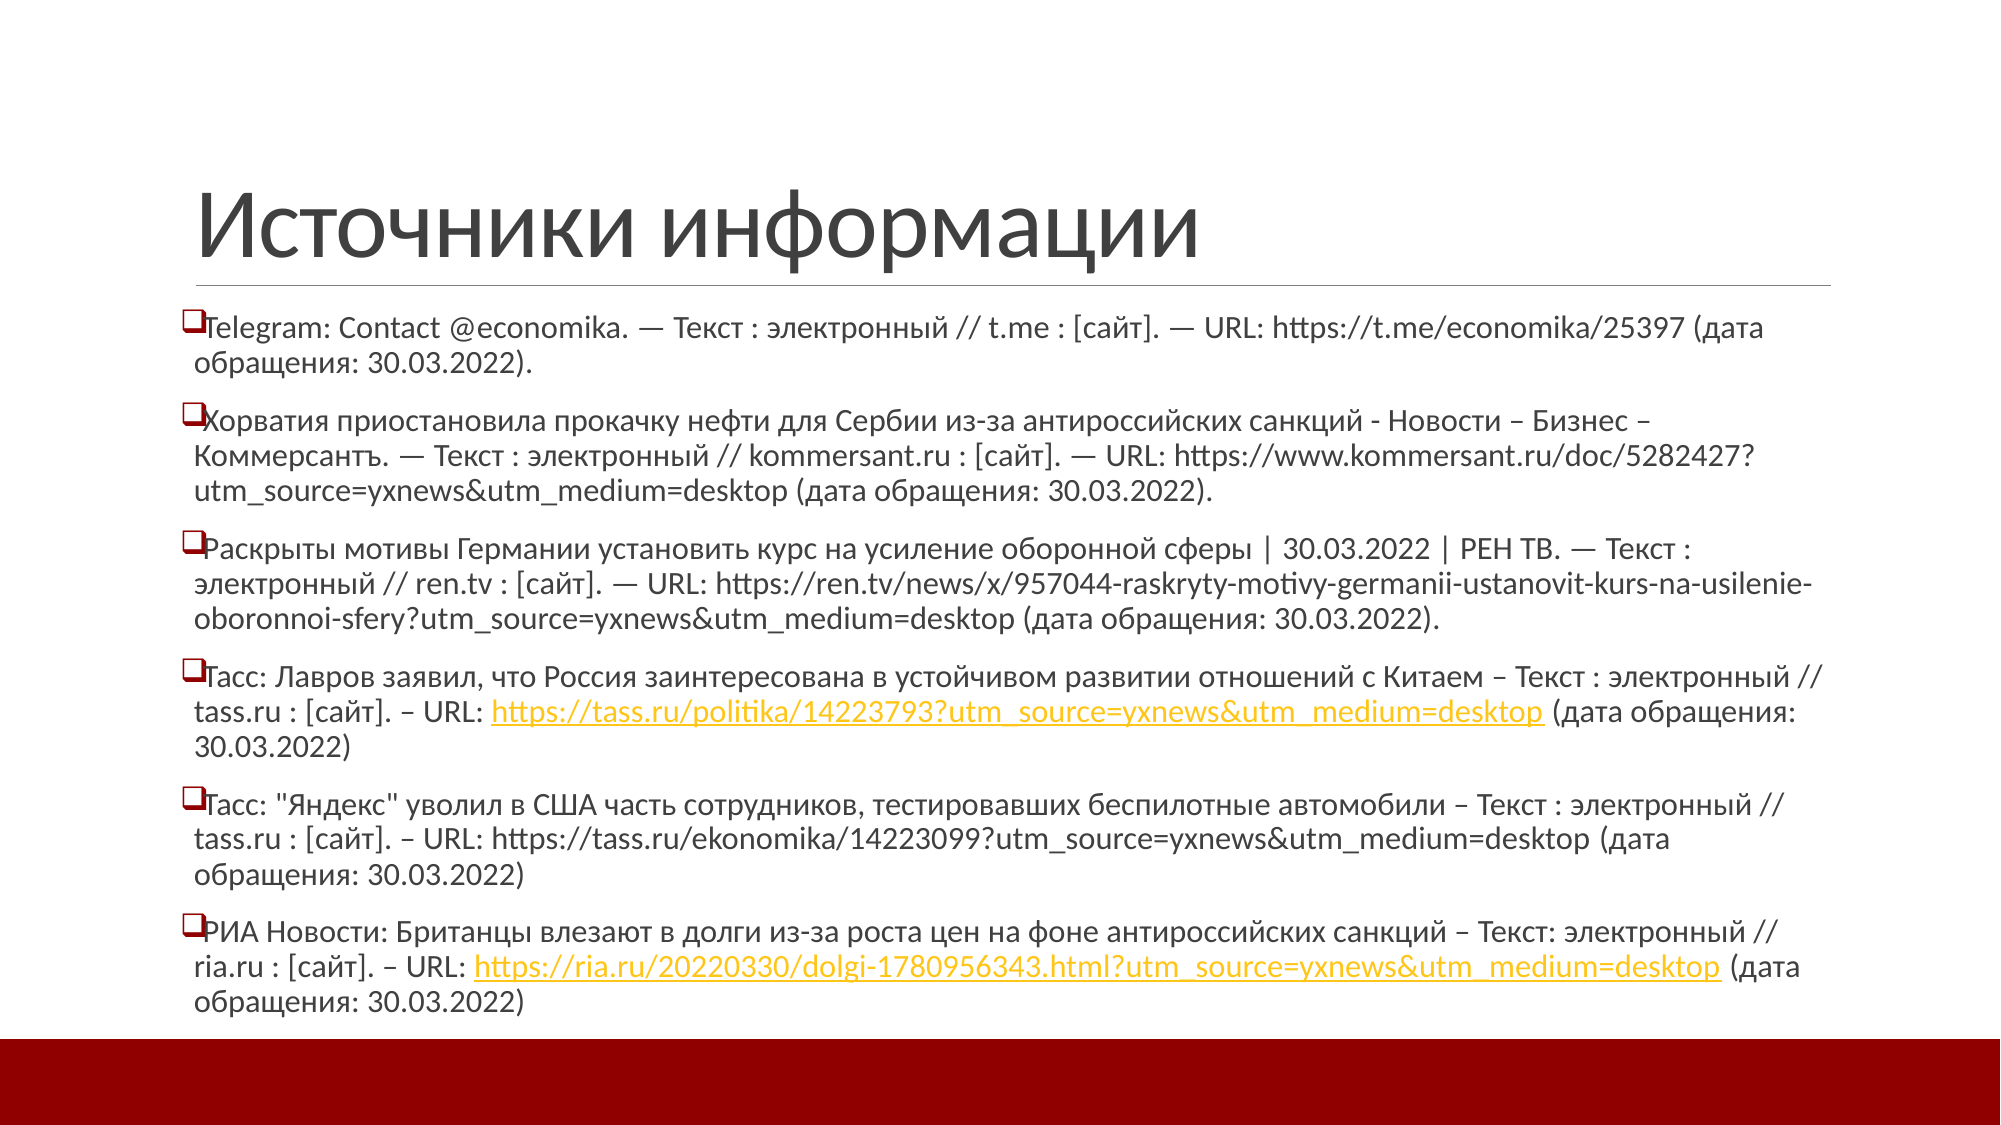

# Источники информации
Telegram: Contact @economika. — Текст : электронный // t.me : [сайт]. — URL: https://t.me/economika/25397 (дата обращения: 30.03.2022).
Хорватия приостановила прокачку нефти для Сербии из-за антироссийских санкций - Новости – Бизнес – Коммерсантъ. — Текст : электронный // kommersant.ru : [сайт]. — URL: https://www.kommersant.ru/doc/5282427?utm_source=yxnews&utm_medium=desktop (дата обращения: 30.03.2022).
Раскрыты мотивы Германии установить курс на усиление оборонной сферы | 30.03.2022 | РЕН ТВ. — Текст : электронный // ren.tv : [сайт]. — URL: https://ren.tv/news/x/957044-raskryty-motivy-germanii-ustanovit-kurs-na-usilenie-oboronnoi-sfery?utm_source=yxnews&utm_medium=desktop (дата обращения: 30.03.2022).
Тасс: Лавров заявил, что Россия заинтересована в устойчивом развитии отношений с Китаем – Текст : электронный // tass.ru : [сайт]. – URL: https://tass.ru/politika/14223793?utm_source=yxnews&utm_medium=desktop (дата обращения: 30.03.2022)
Тасс: "Яндекс" уволил в США часть сотрудников, тестировавших беспилотные автомобили – Текст : электронный // tass.ru : [сайт]. – URL: https://tass.ru/ekonomika/14223099?utm_source=yxnews&utm_medium=desktop (дата обращения: 30.03.2022)
РИА Новости: Британцы влезают в долги из-за роста цен на фоне антироссийских санкций – Текст: электронный // ria.ru : [сайт]. – URL: https://ria.ru/20220330/dolgi-1780956343.html?utm_source=yxnews&utm_medium=desktop (дата обращения: 30.03.2022)